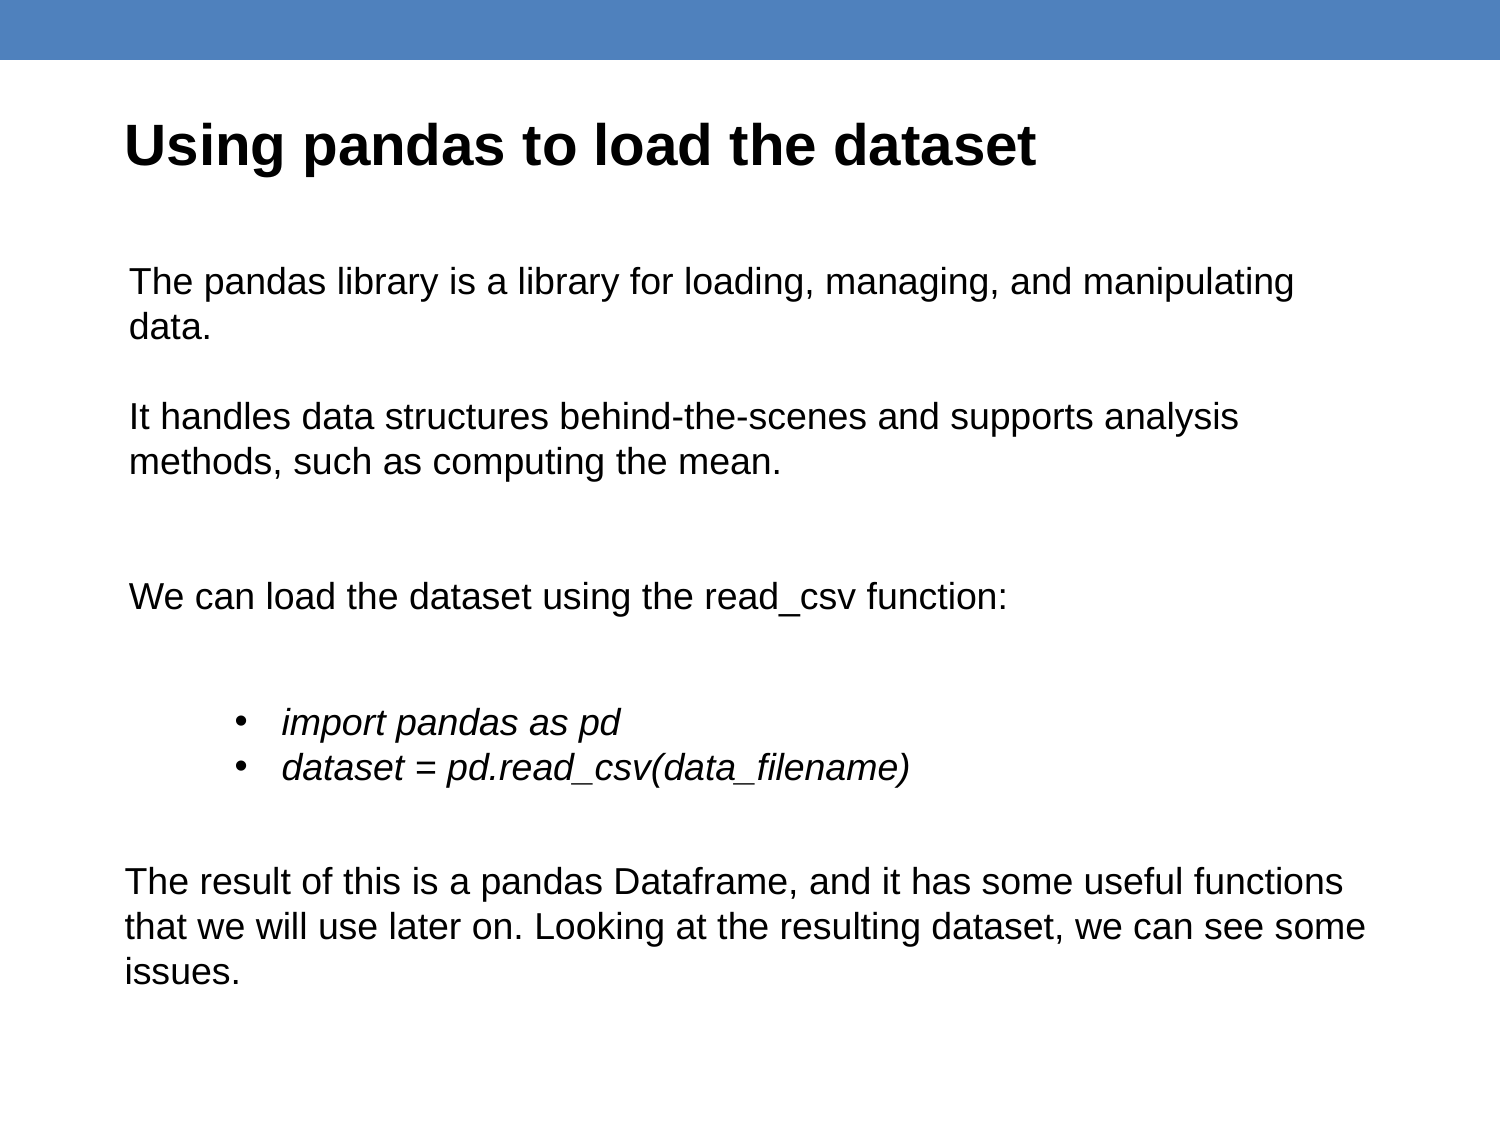

Using pandas to load the dataset
The pandas library is a library for loading, managing, and manipulating data.

It handles data structures behind-the-scenes and supports analysis methods, such as computing the mean.
We can load the dataset using the read_csv function:
import pandas as pd
dataset = pd.read_csv(data_filename)
The result of this is a pandas Dataframe, and it has some useful functions that we will use later on. Looking at the resulting dataset, we can see some issues.